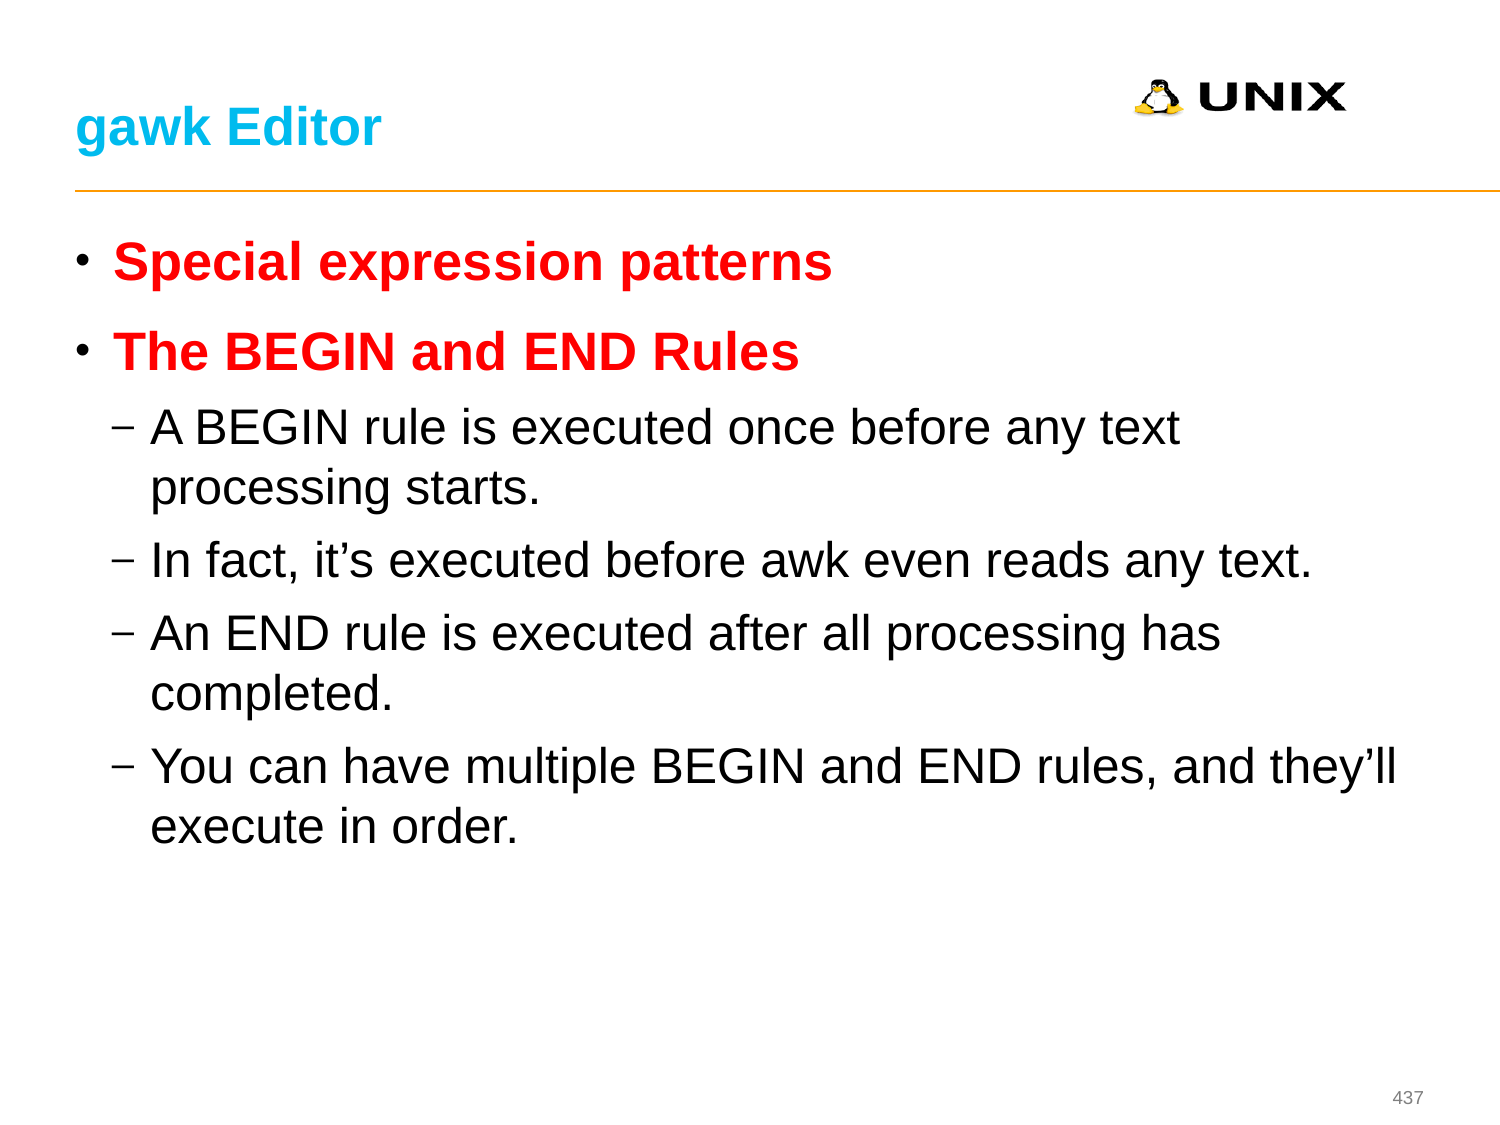

# gawk Editor
Special expression patterns
The BEGIN and END Rules
A BEGIN rule is executed once before any text processing starts.
In fact, it’s executed before awk even reads any text.
An END rule is executed after all processing has completed.
You can have multiple BEGIN and END rules, and they’ll execute in order.